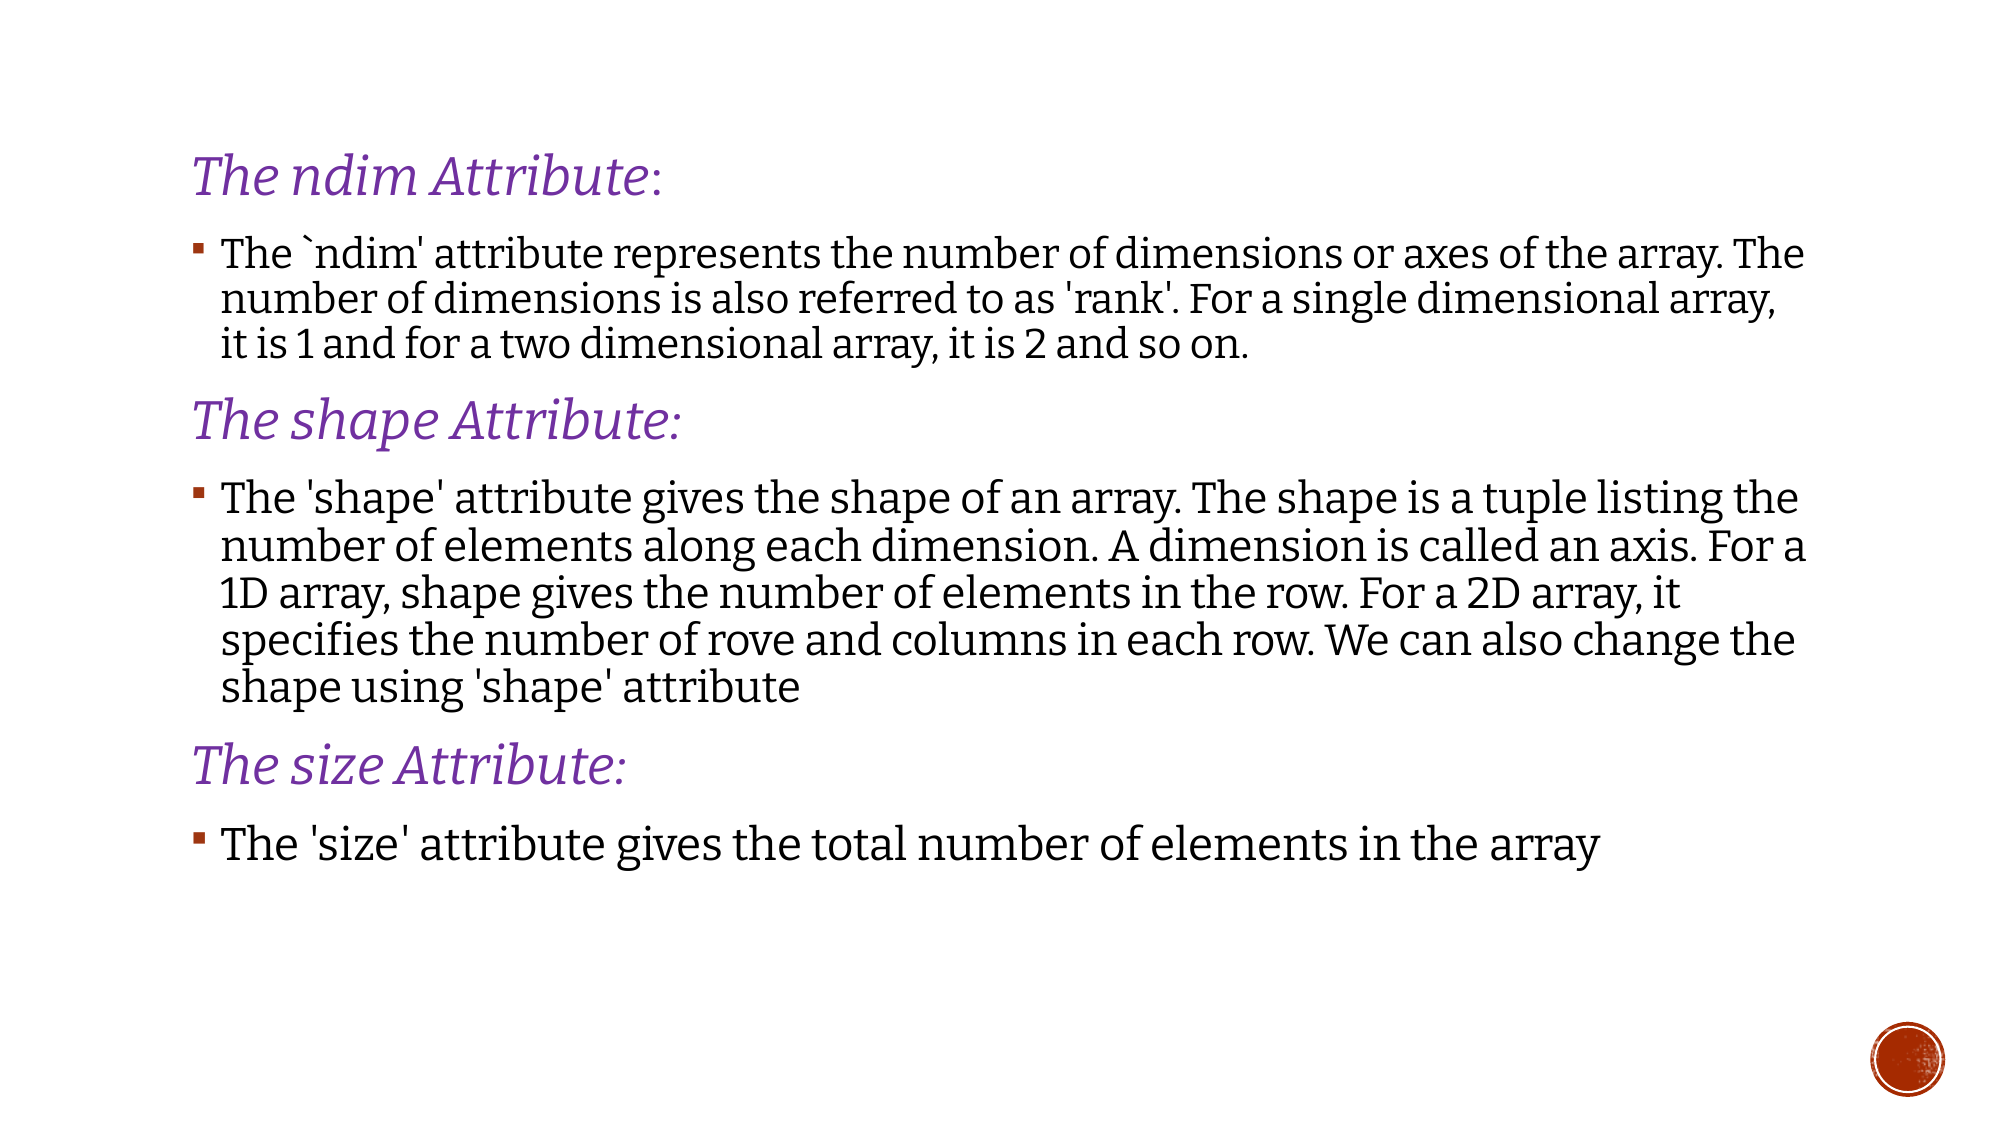

The ndim Attribute:
The `ndim' attribute represents the number of dimensions or axes of the array. The number of dimensions is also referred to as 'rank'. For a single dimensional array, it is 1 and for a two dimensional array, it is 2 and so on.
The shape Attribute:
The 'shape' attribute gives the shape of an array. The shape is a tuple listing the number of elements along each dimension. A dimension is called an axis. For a 1D array, shape gives the number of elements in the row. For a 2D array, it specifies the number of rove and columns in each row. We can also change the shape using 'shape' attribute
The size Attribute:
The 'size' attribute gives the total number of elements in the array